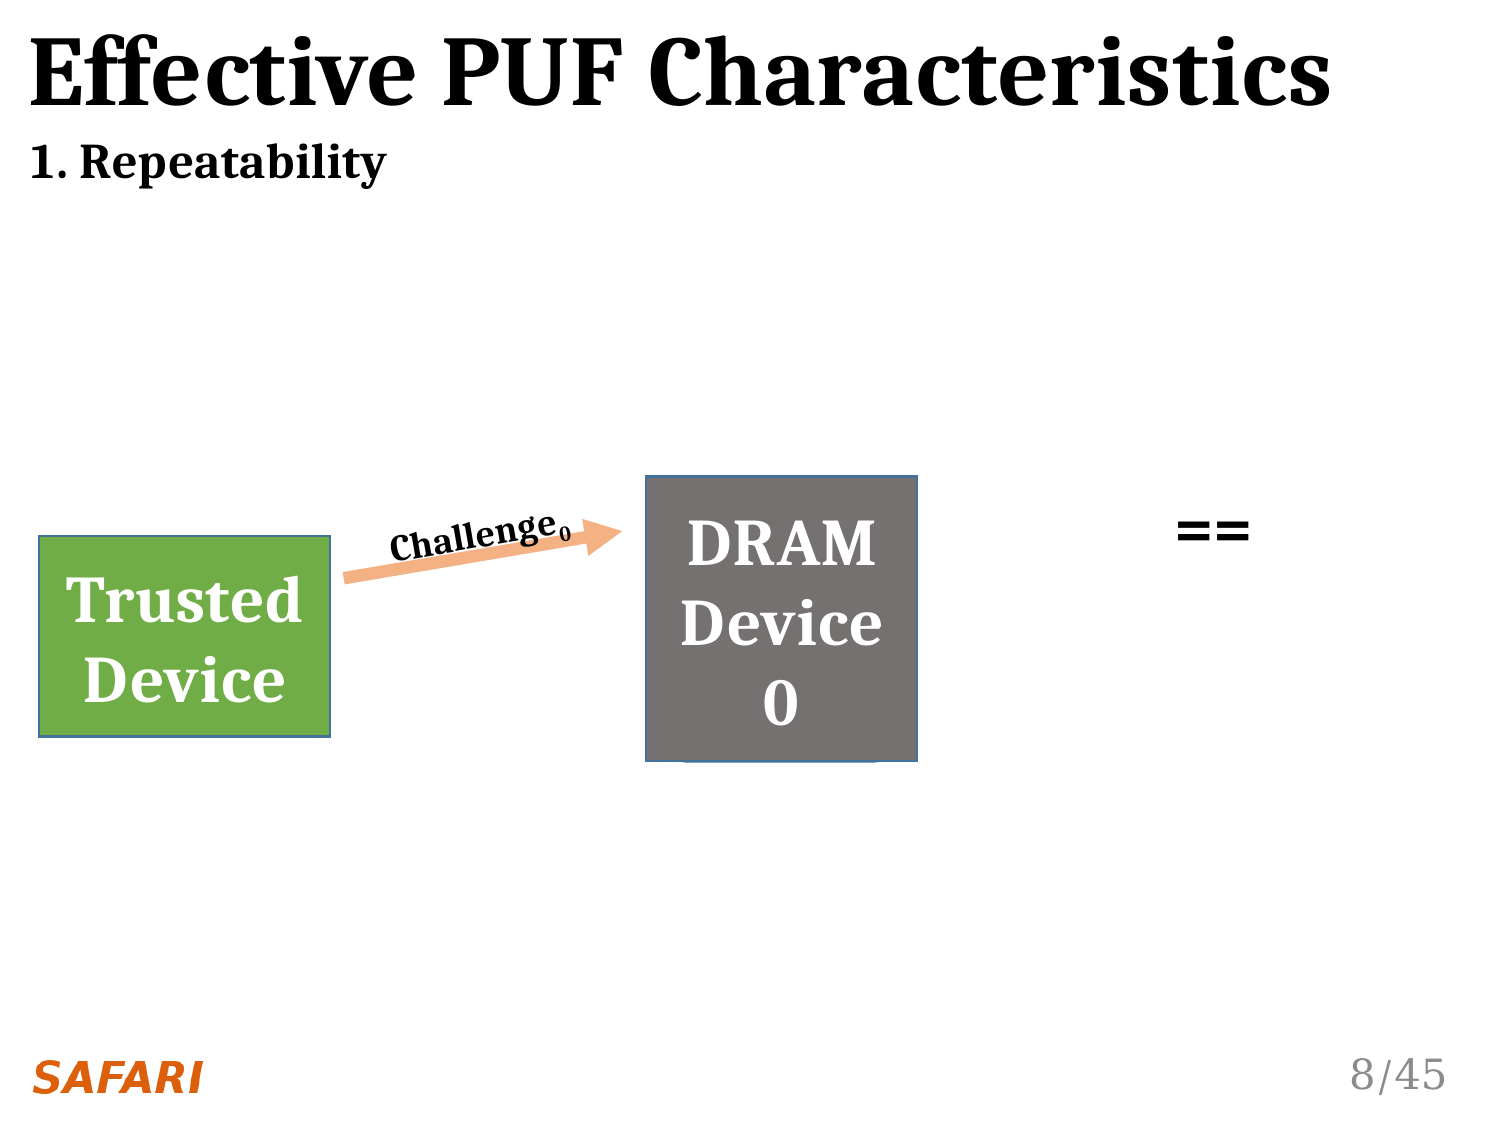

# Effective PUF Characteristics
1. Repeatability
DRAM
Device 0
PUF Response0
==
PUF Response0
Challenge0
Trusted Device
PUF Response1
PUF ResponseN